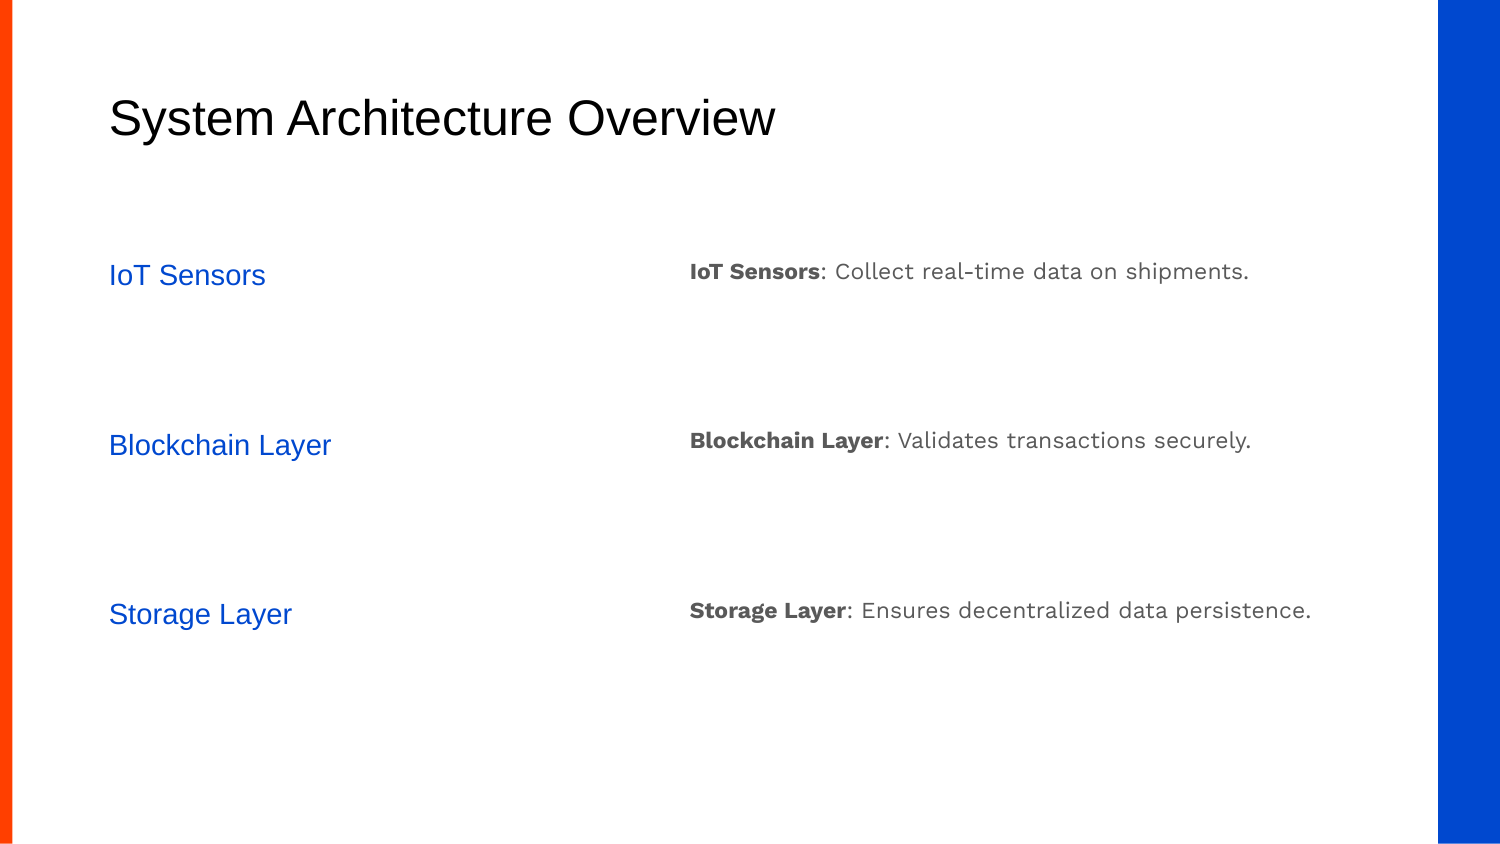

# System Architecture Overview
IoT Sensors
IoT Sensors: Collect real-time data on shipments.
Blockchain Layer
Blockchain Layer: Validates transactions securely.
Storage Layer
Storage Layer: Ensures decentralized data persistence.